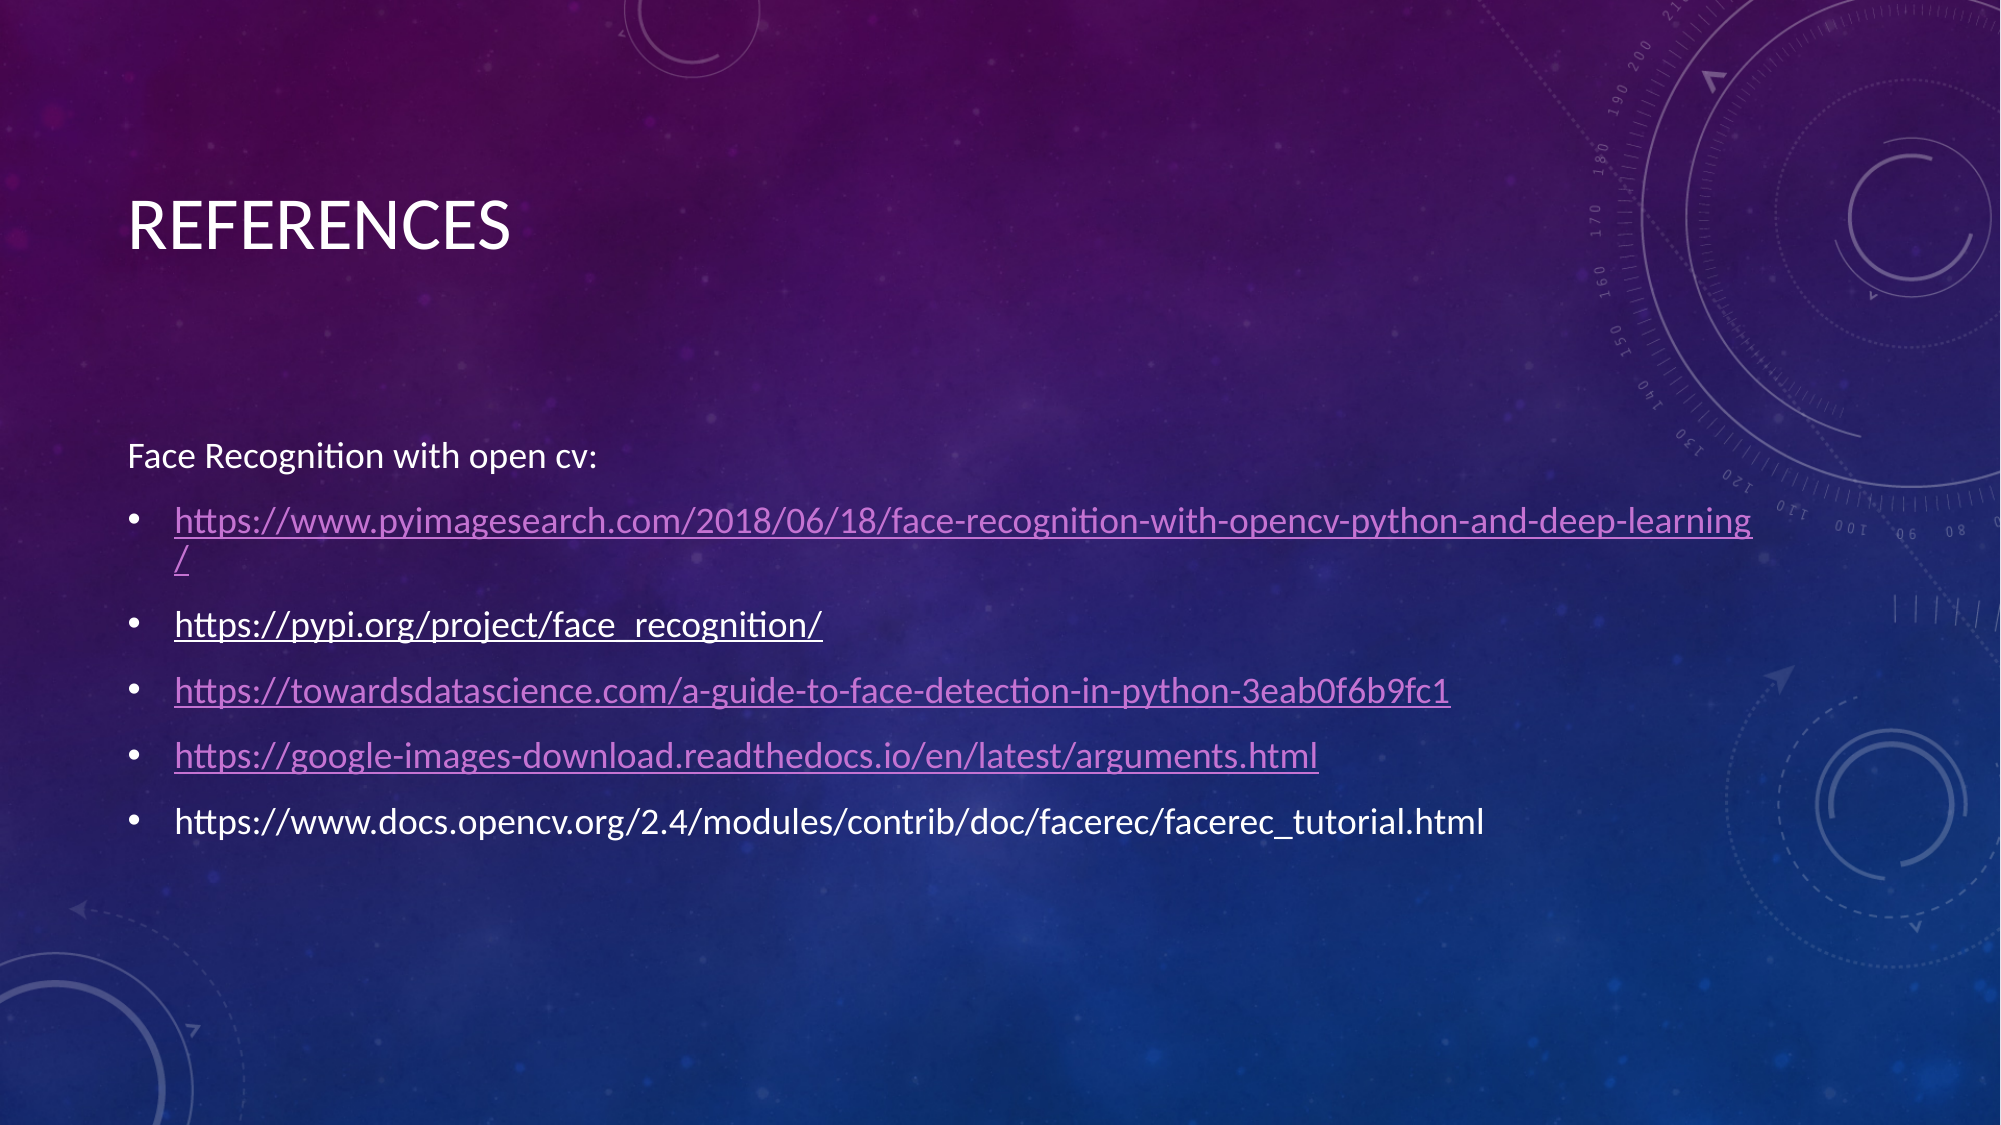

# References
Face Recognition with open cv:
https://www.pyimagesearch.com/2018/06/18/face-recognition-with-opencv-python-and-deep-learning/
https://pypi.org/project/face_recognition/
https://towardsdatascience.com/a-guide-to-face-detection-in-python-3eab0f6b9fc1
https://google-images-download.readthedocs.io/en/latest/arguments.html
https://www.docs.opencv.org/2.4/modules/contrib/doc/facerec/facerec_tutorial.html